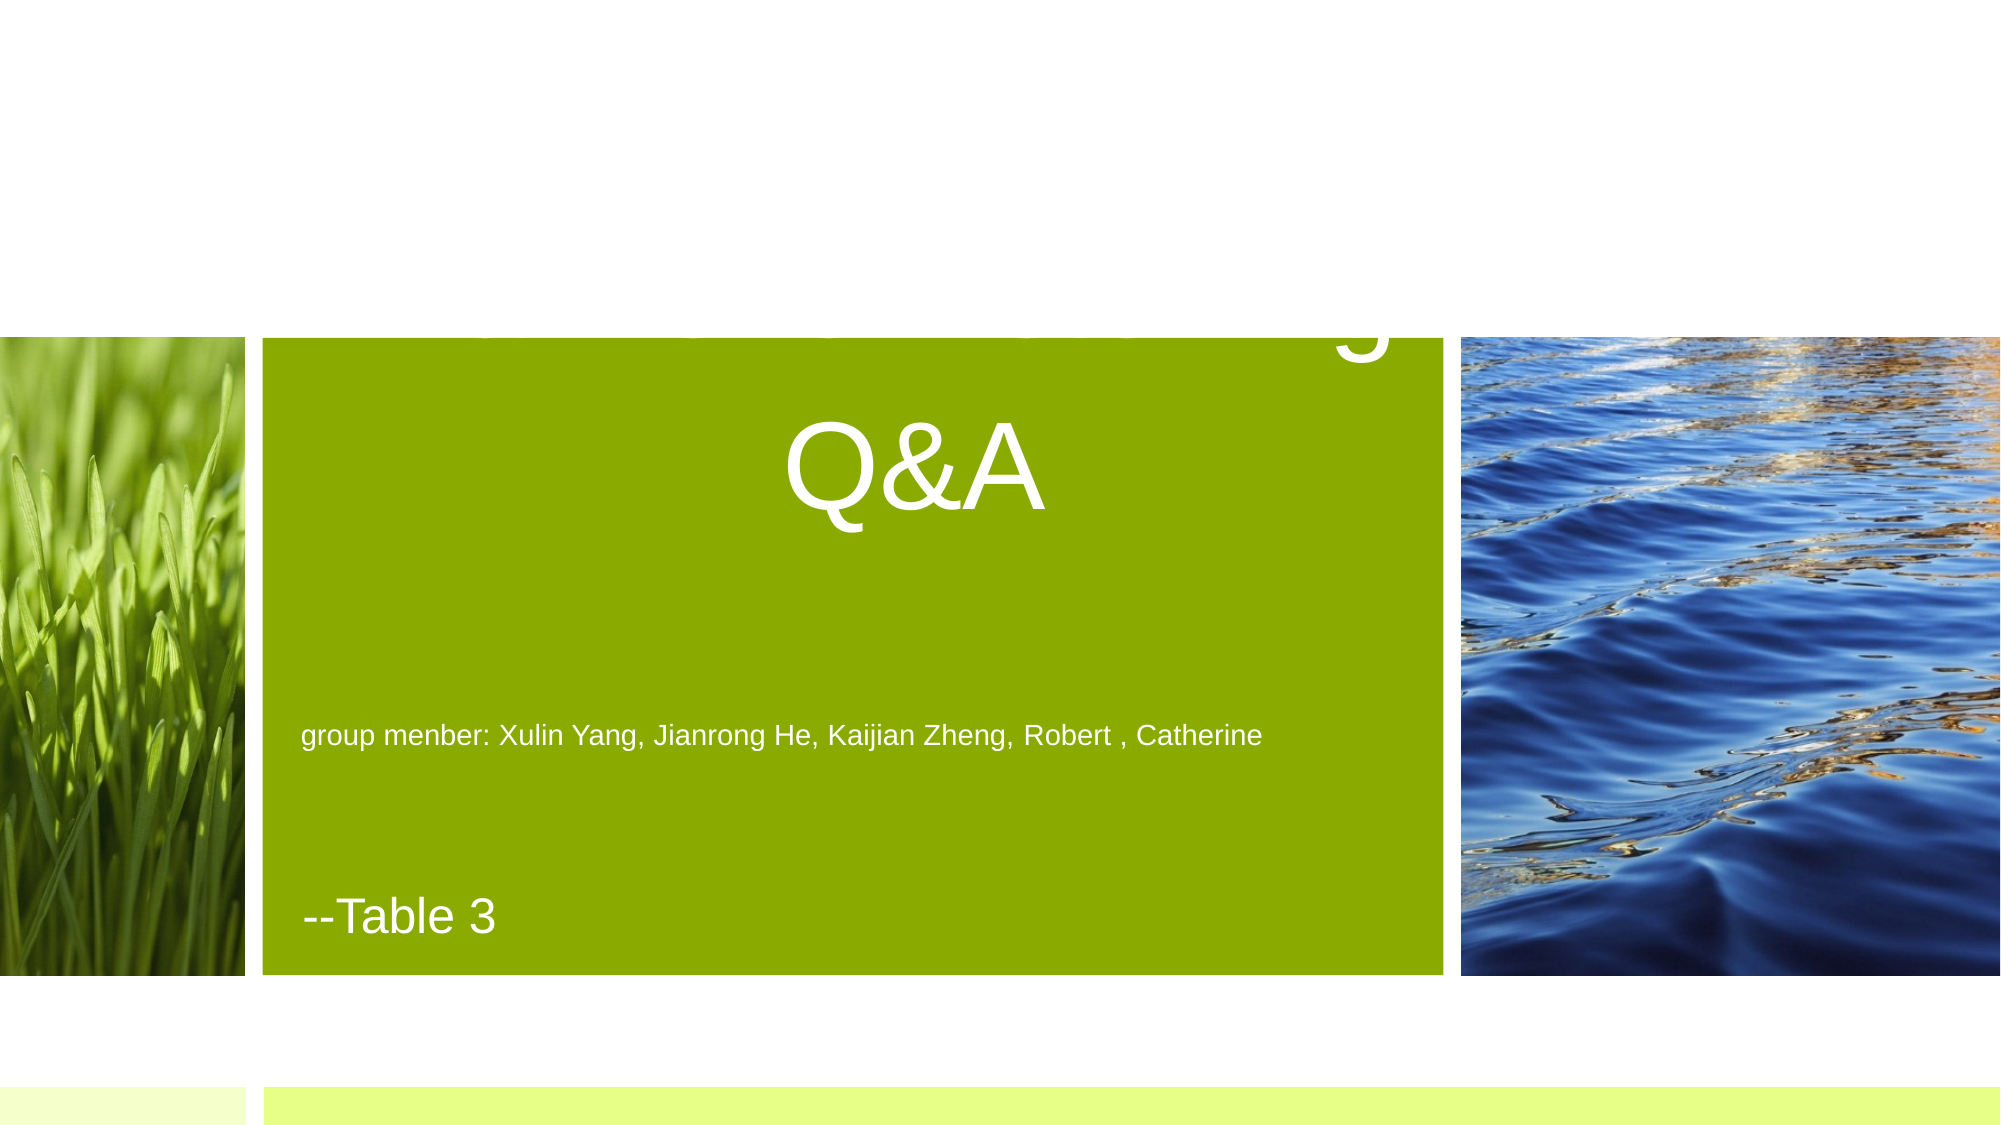

# Thanks for listening
			Q&A

group menber: Xulin Yang, Jianrong He, Kaijian Zheng, Robert , Catherine
--Table 3